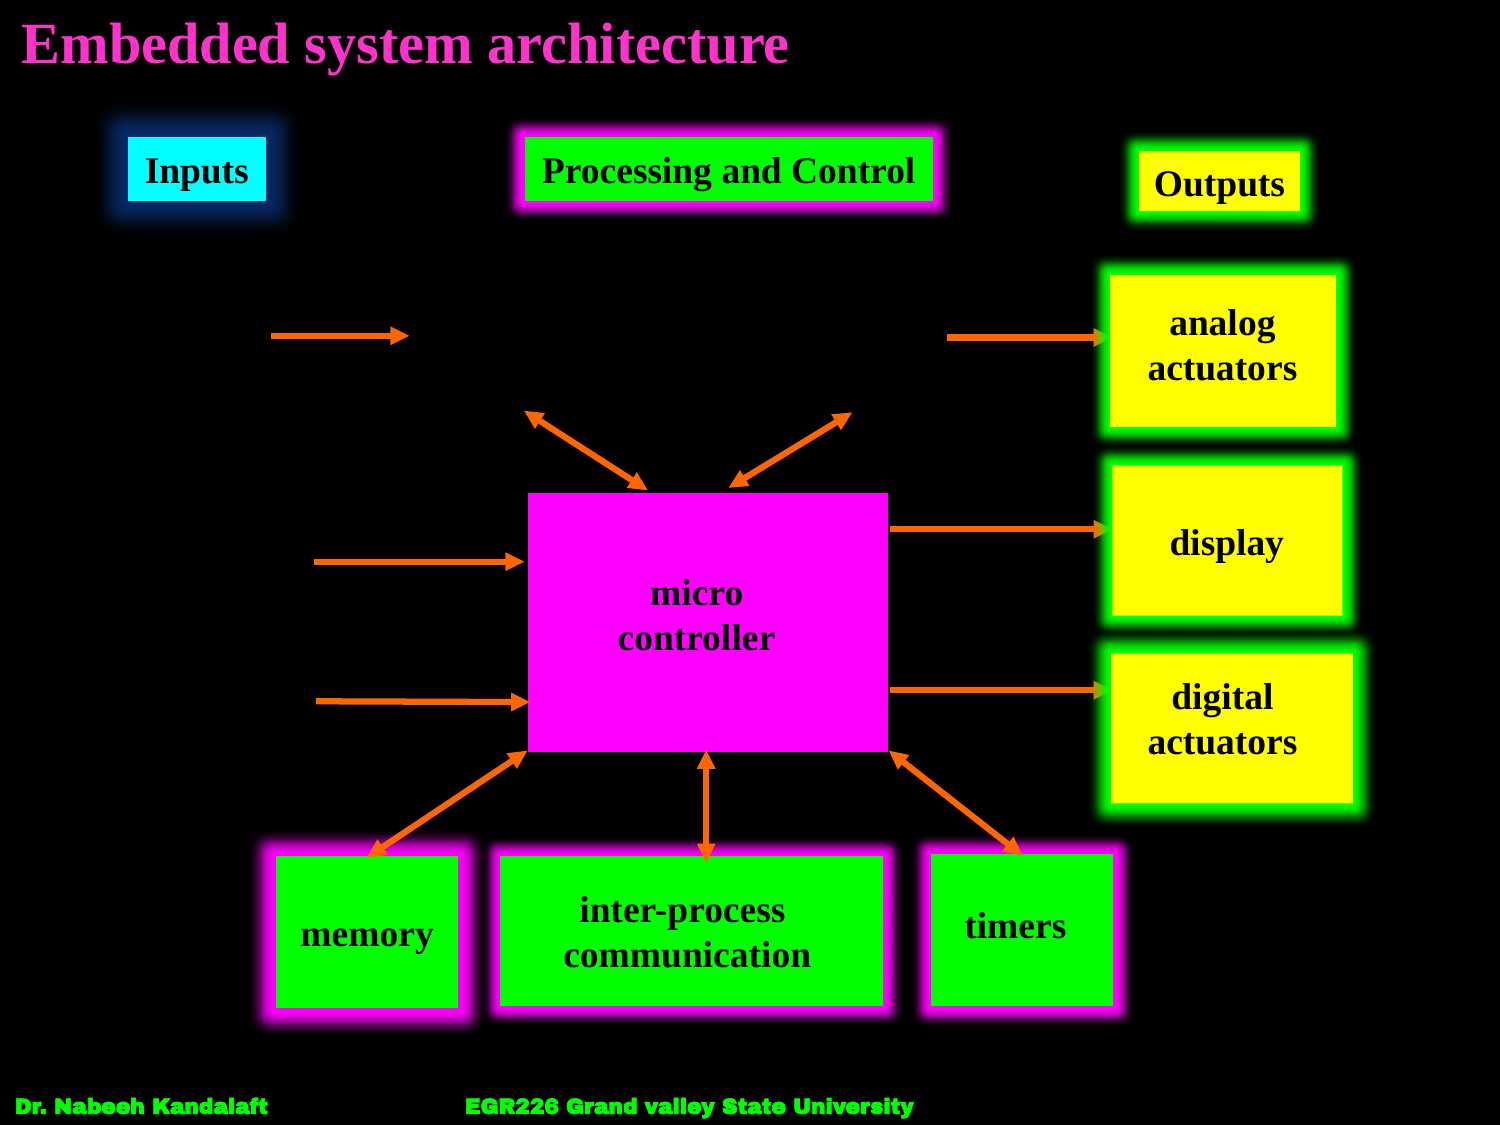

# Embedded system architecture
Inputs
Processing and Control
Outputs

A/D
converter

D/A
converter

analog
sensors

analog
actuators

power
supply

display

micro
controller

digital
inputs

digital
actuators

timers

memory

inter-process
 communication
Dr. Nabeeh Kandalaft		EGR226 Grand valley State University